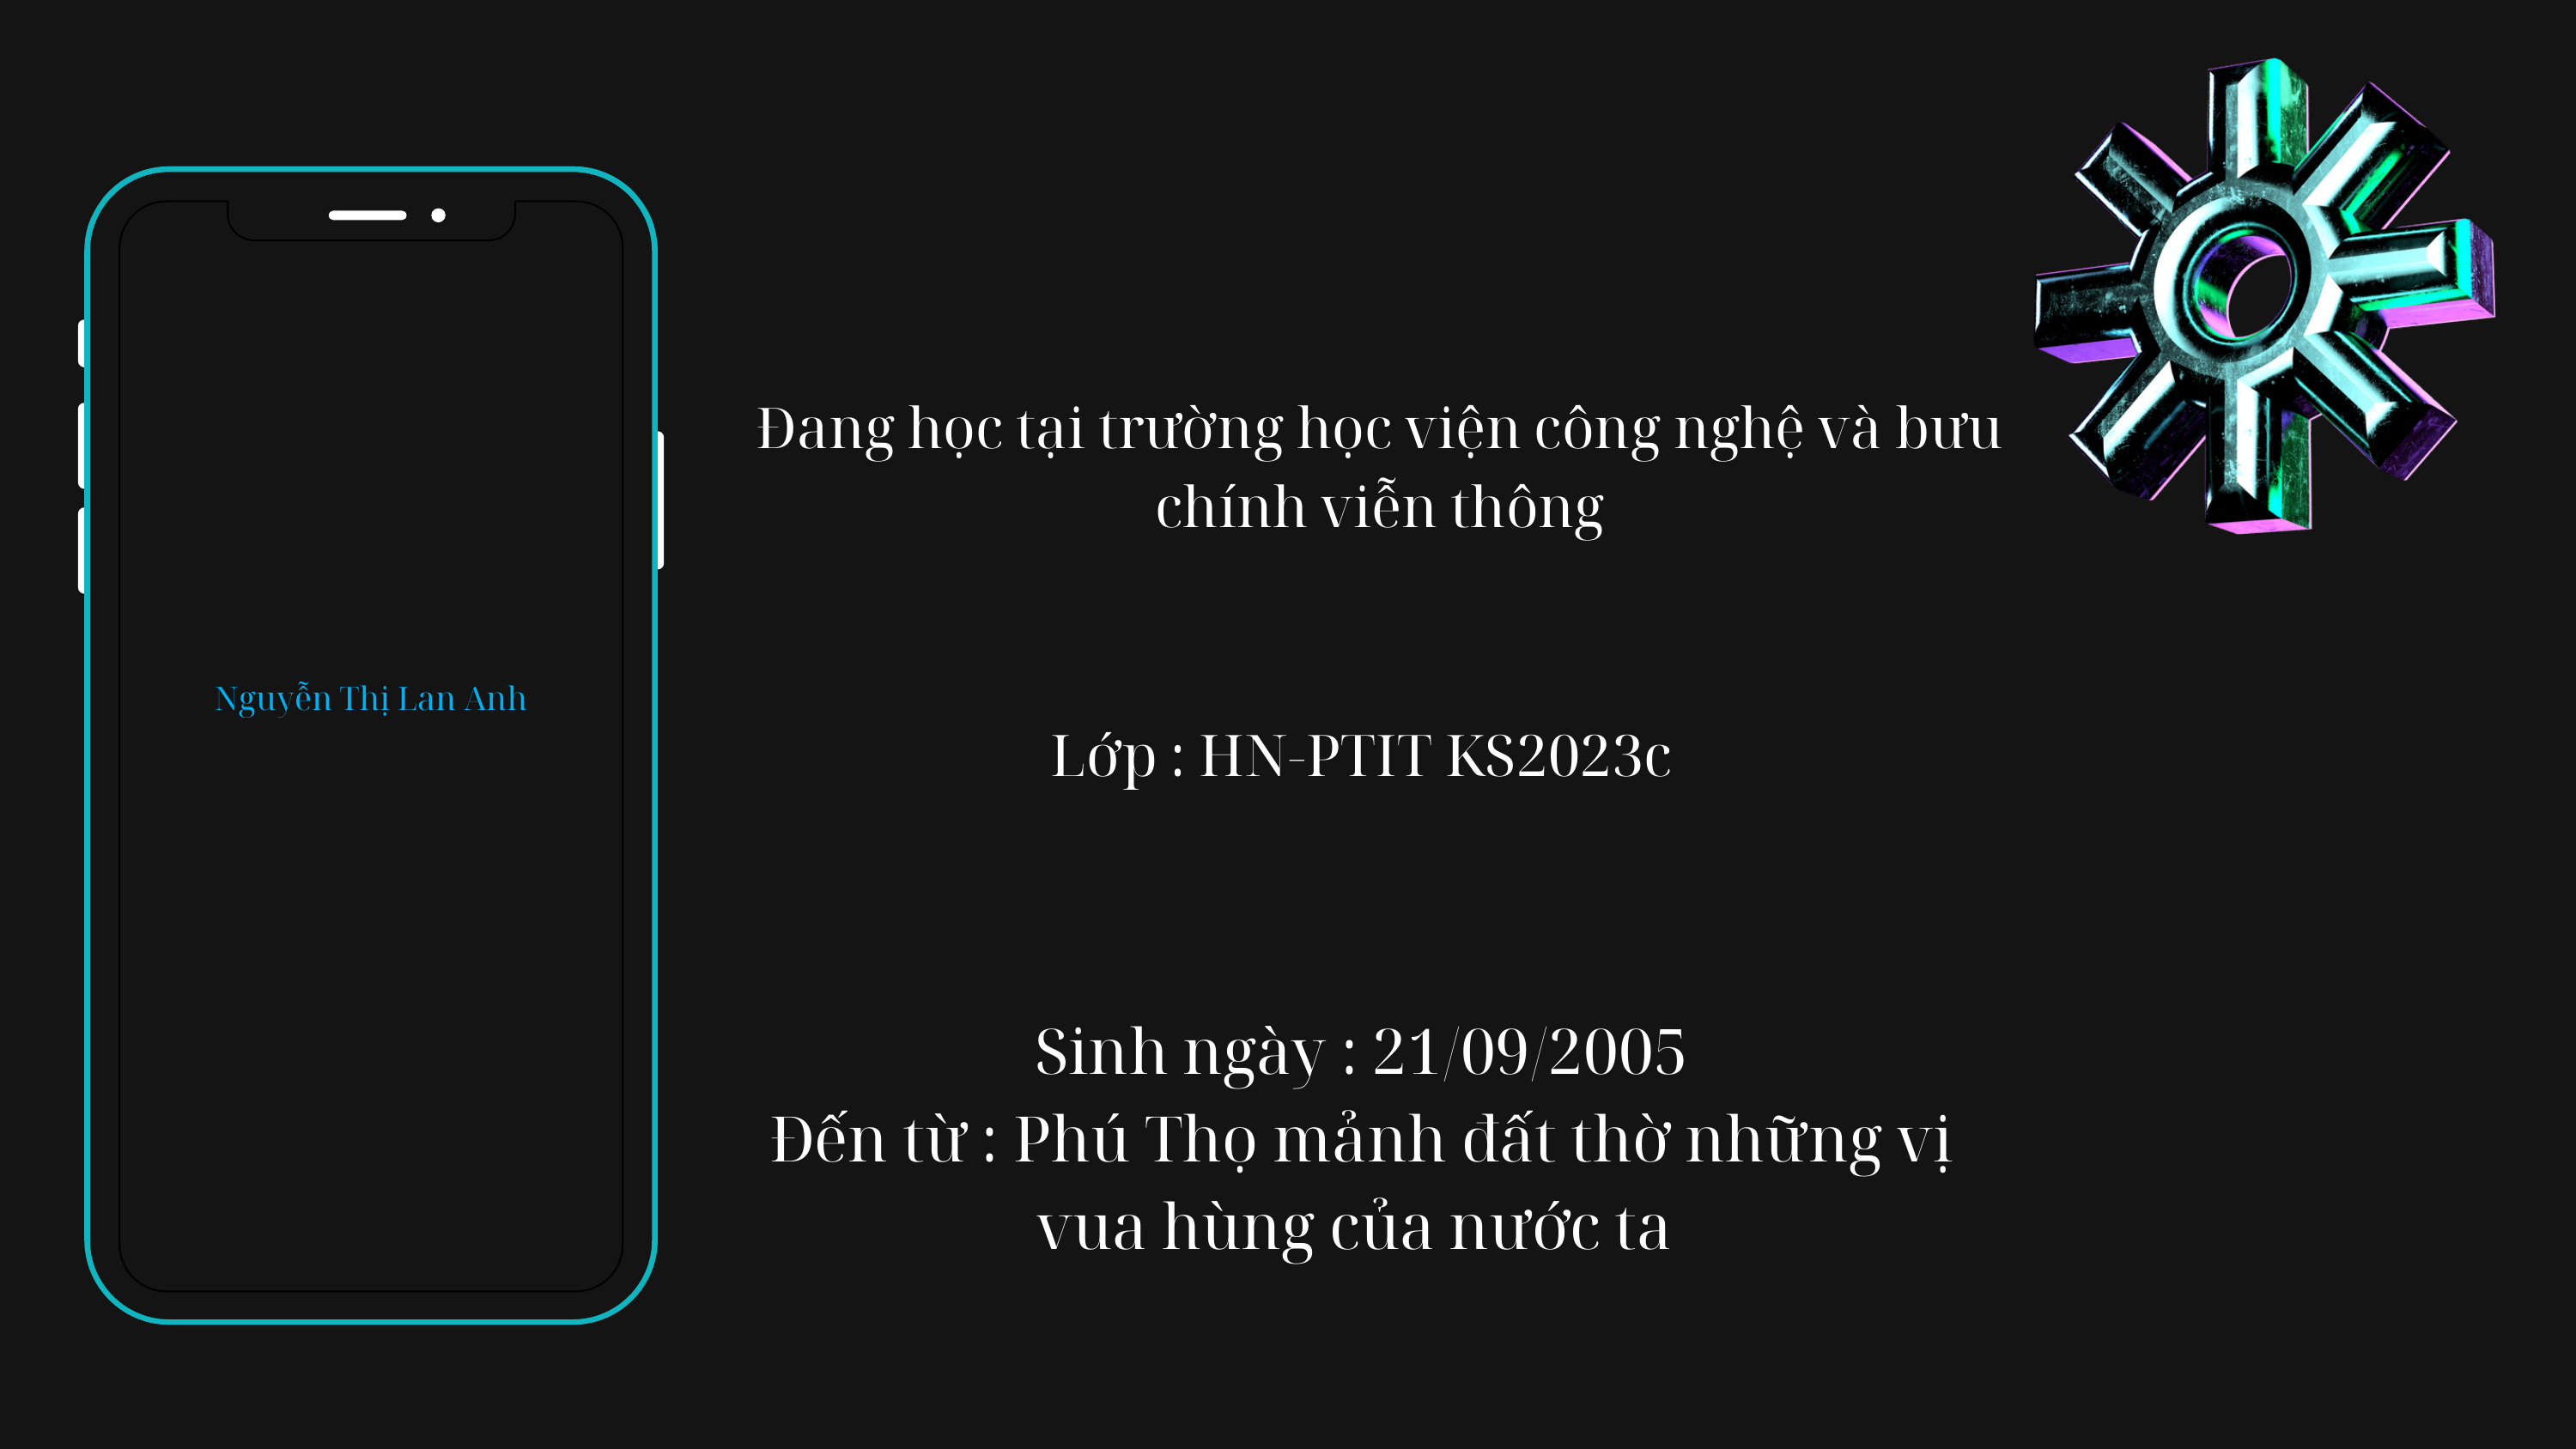

Đang học tại trường học viện công nghệ và bưu chính viễn thông
Nguyễn Thị Lan Anh
Nguyễn Thị Lan Anh
Lớp : HN-PTIT KS2023c
Sinh ngày : 21/09/2005
Đến từ : Phú Thọ mảnh đất thờ những vị vua hùng của nước ta